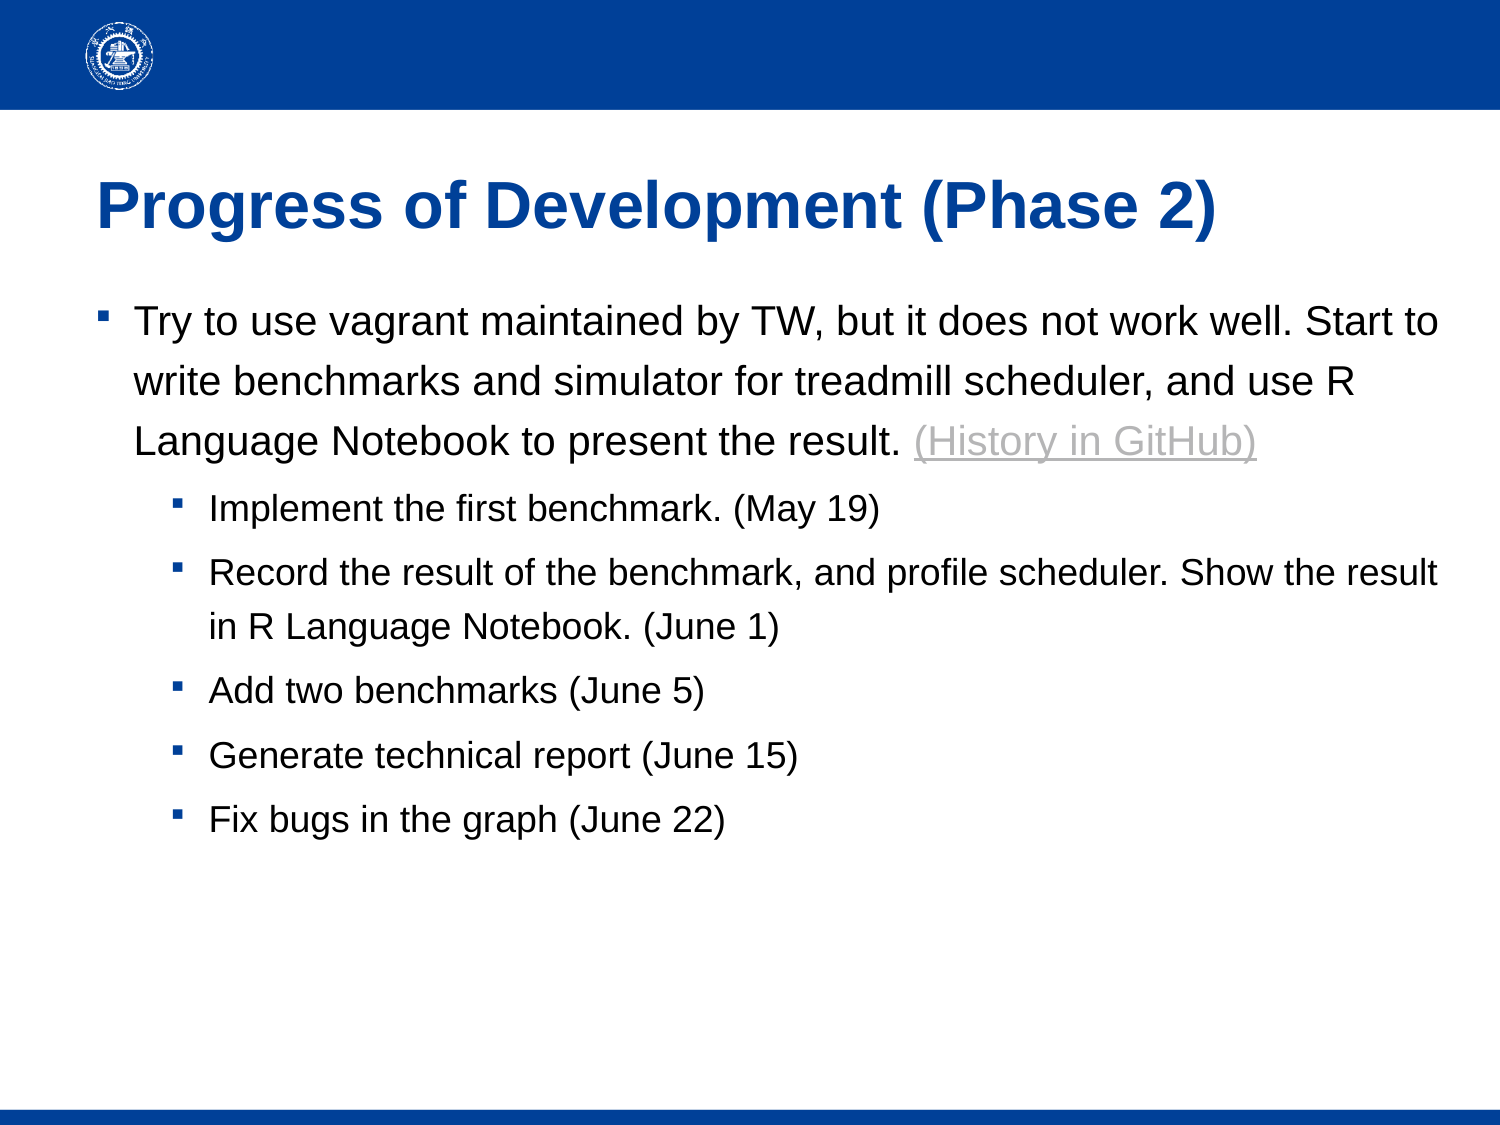

# Progress of Development (Phase 2)
Try to use vagrant maintained by TW, but it does not work well. Start to write benchmarks and simulator for treadmill scheduler, and use R Language Notebook to present the result. (History in GitHub)
Implement the first benchmark. (May 19)
Record the result of the benchmark, and profile scheduler. Show the result in R Language Notebook. (June 1)
Add two benchmarks (June 5)
Generate technical report (June 15)
Fix bugs in the graph (June 22)